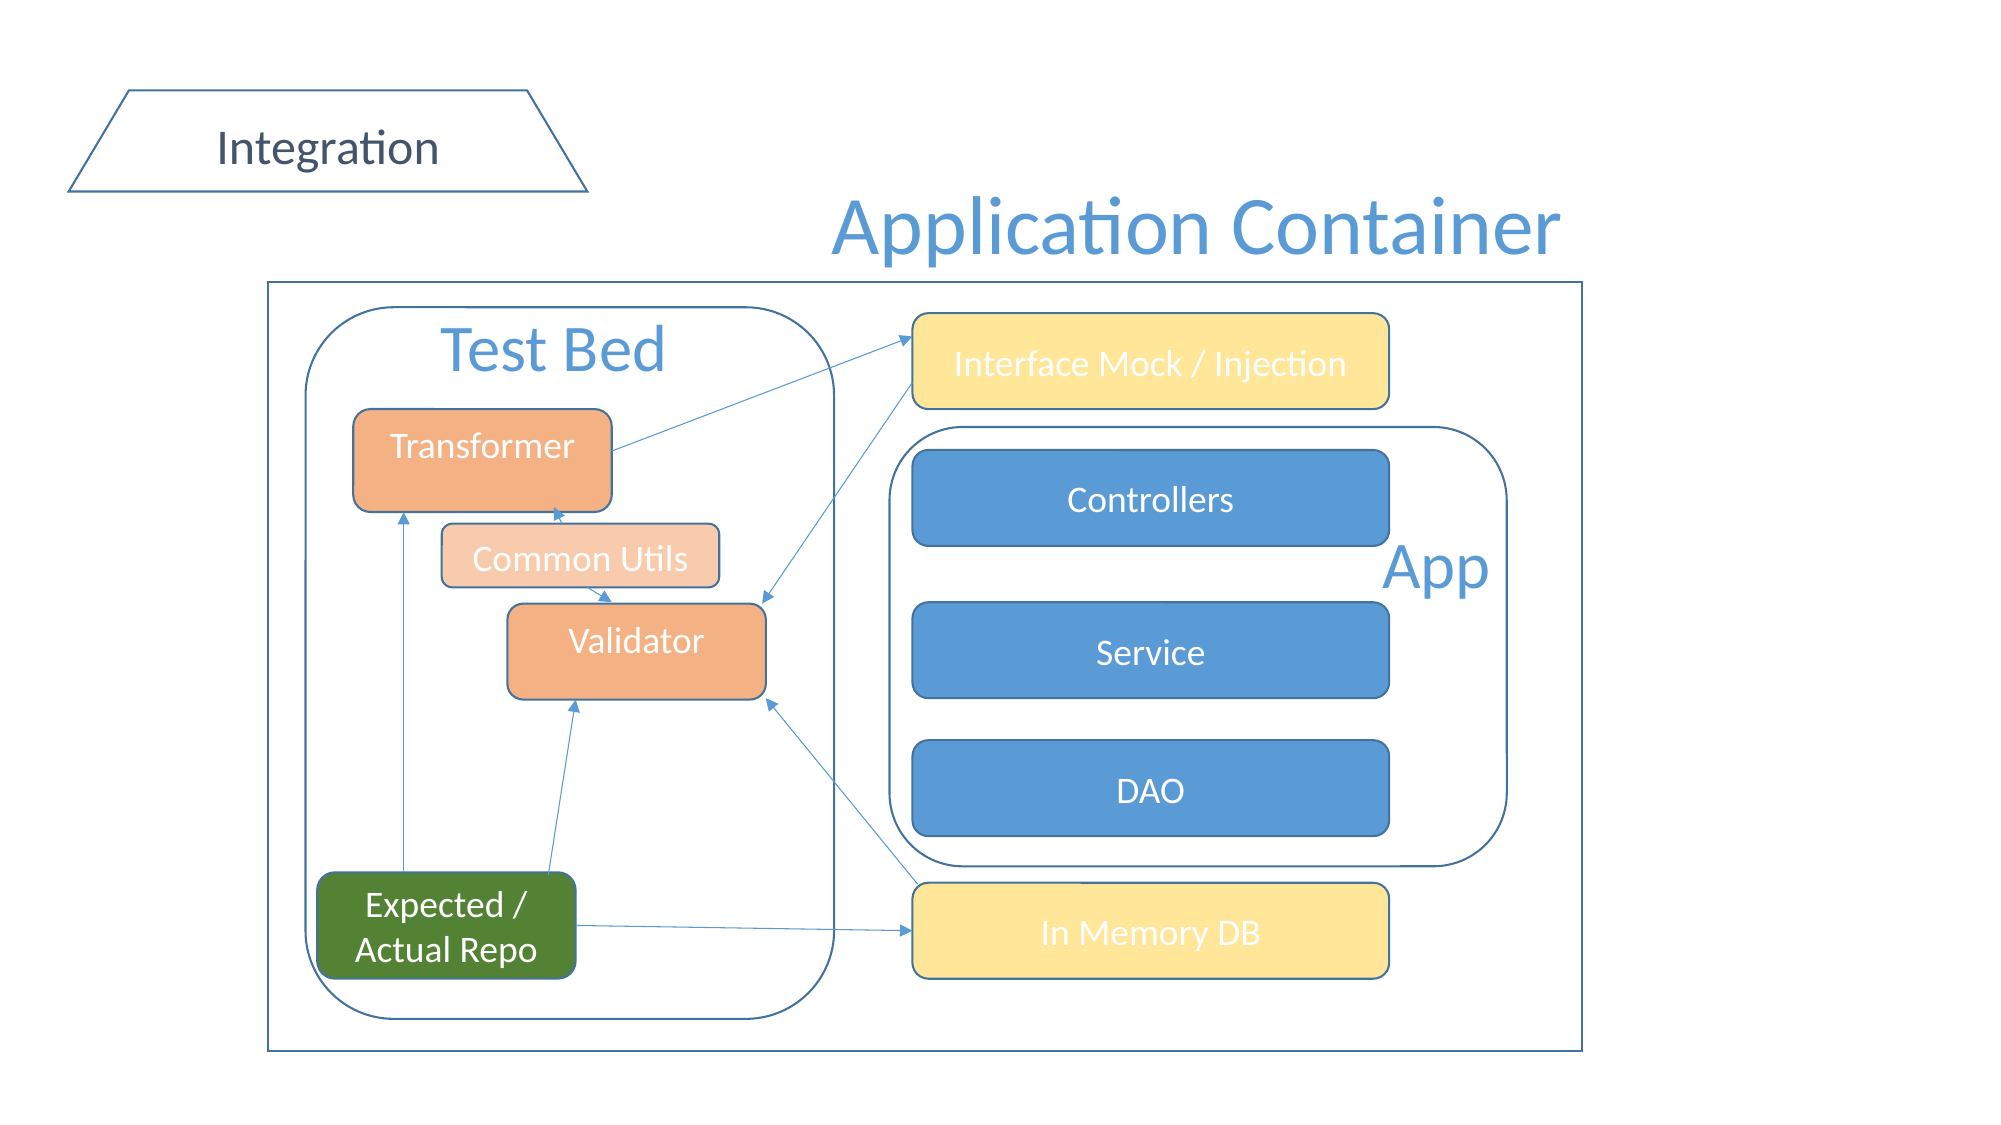

Integration
Application Container

Test Bed

Interface Mock / Injection
Transformer

Controllers
App
Common Utils
Service
Validator
DAO
Expected / Actual Repo
In Memory DB